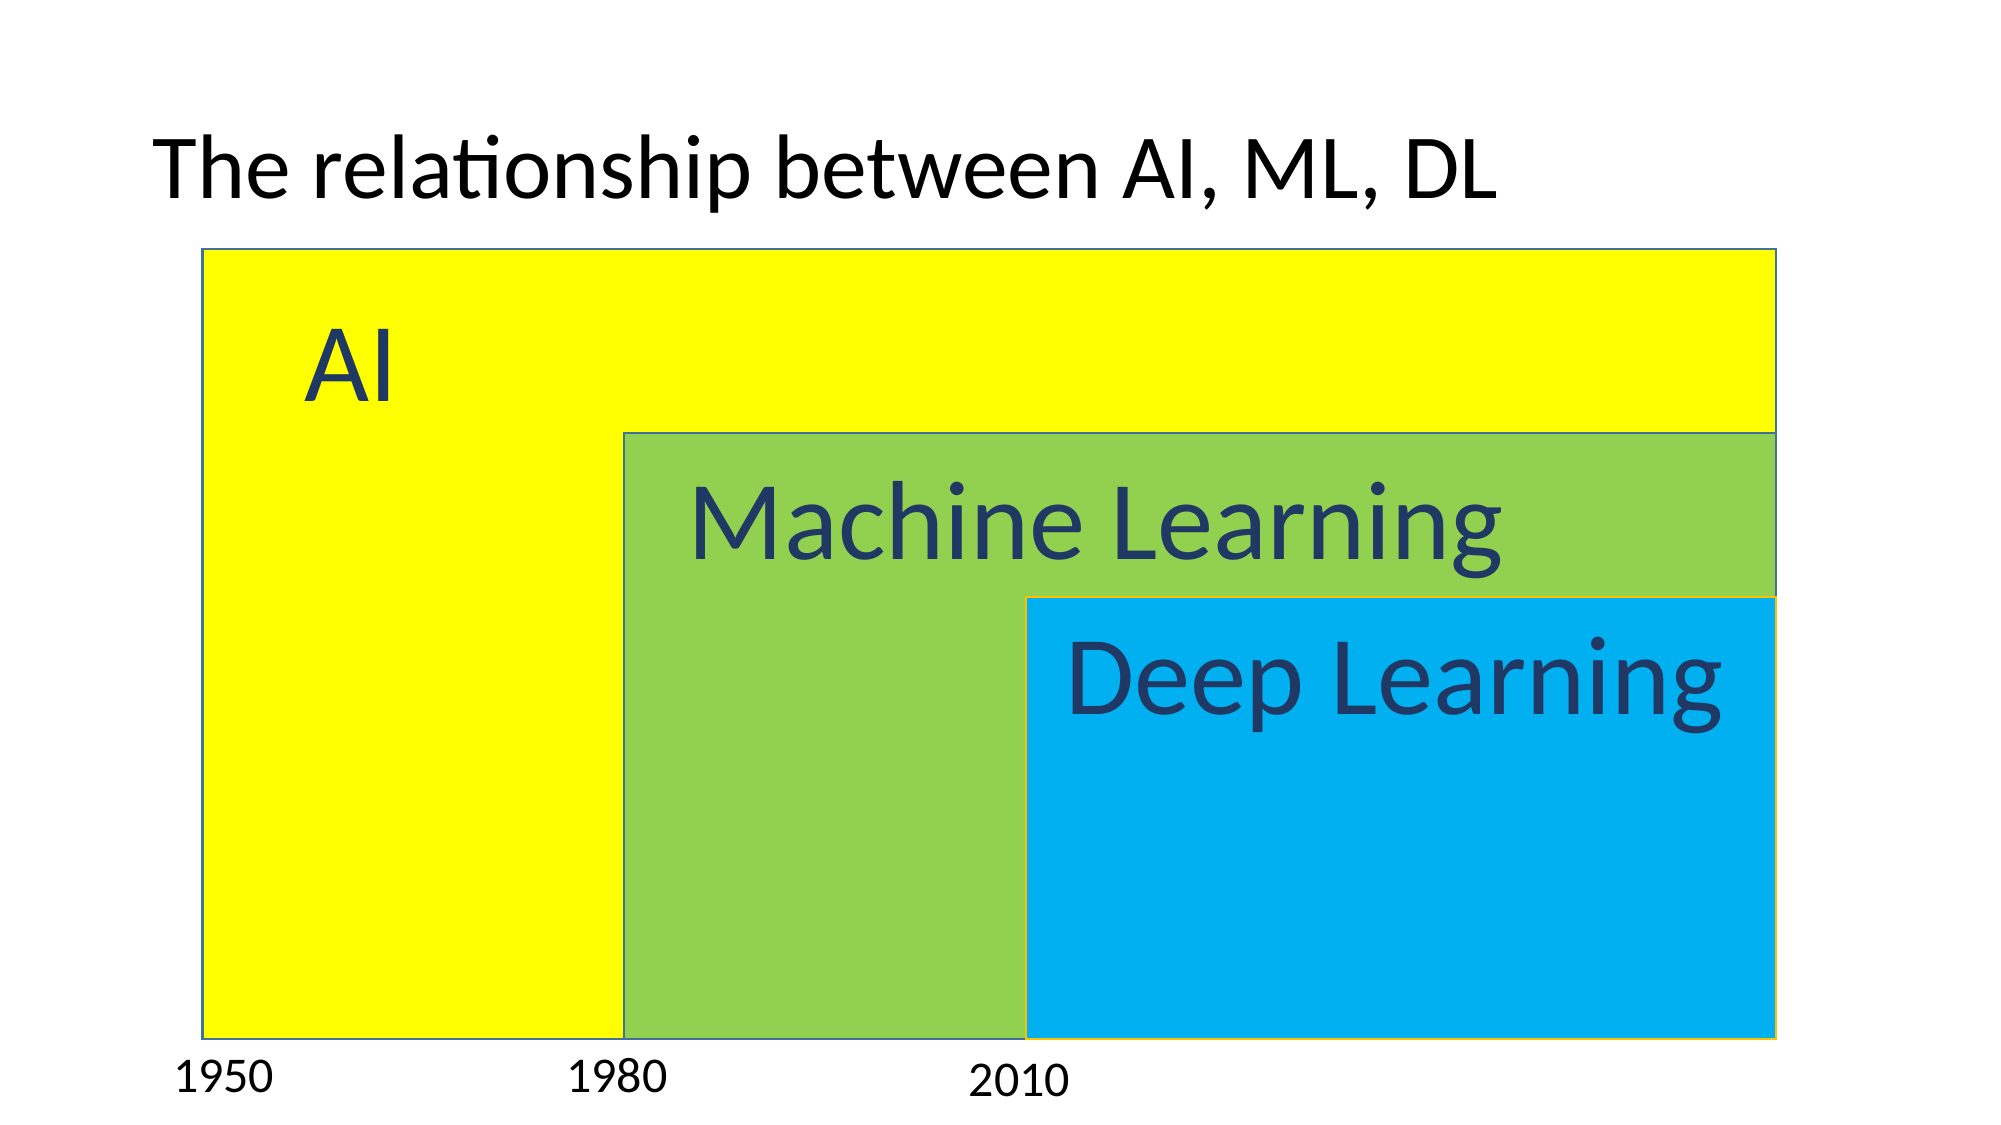

# The relationship between AI, ML, DL

AI

Machine Learning
Deep Learning

1980
1950
2010